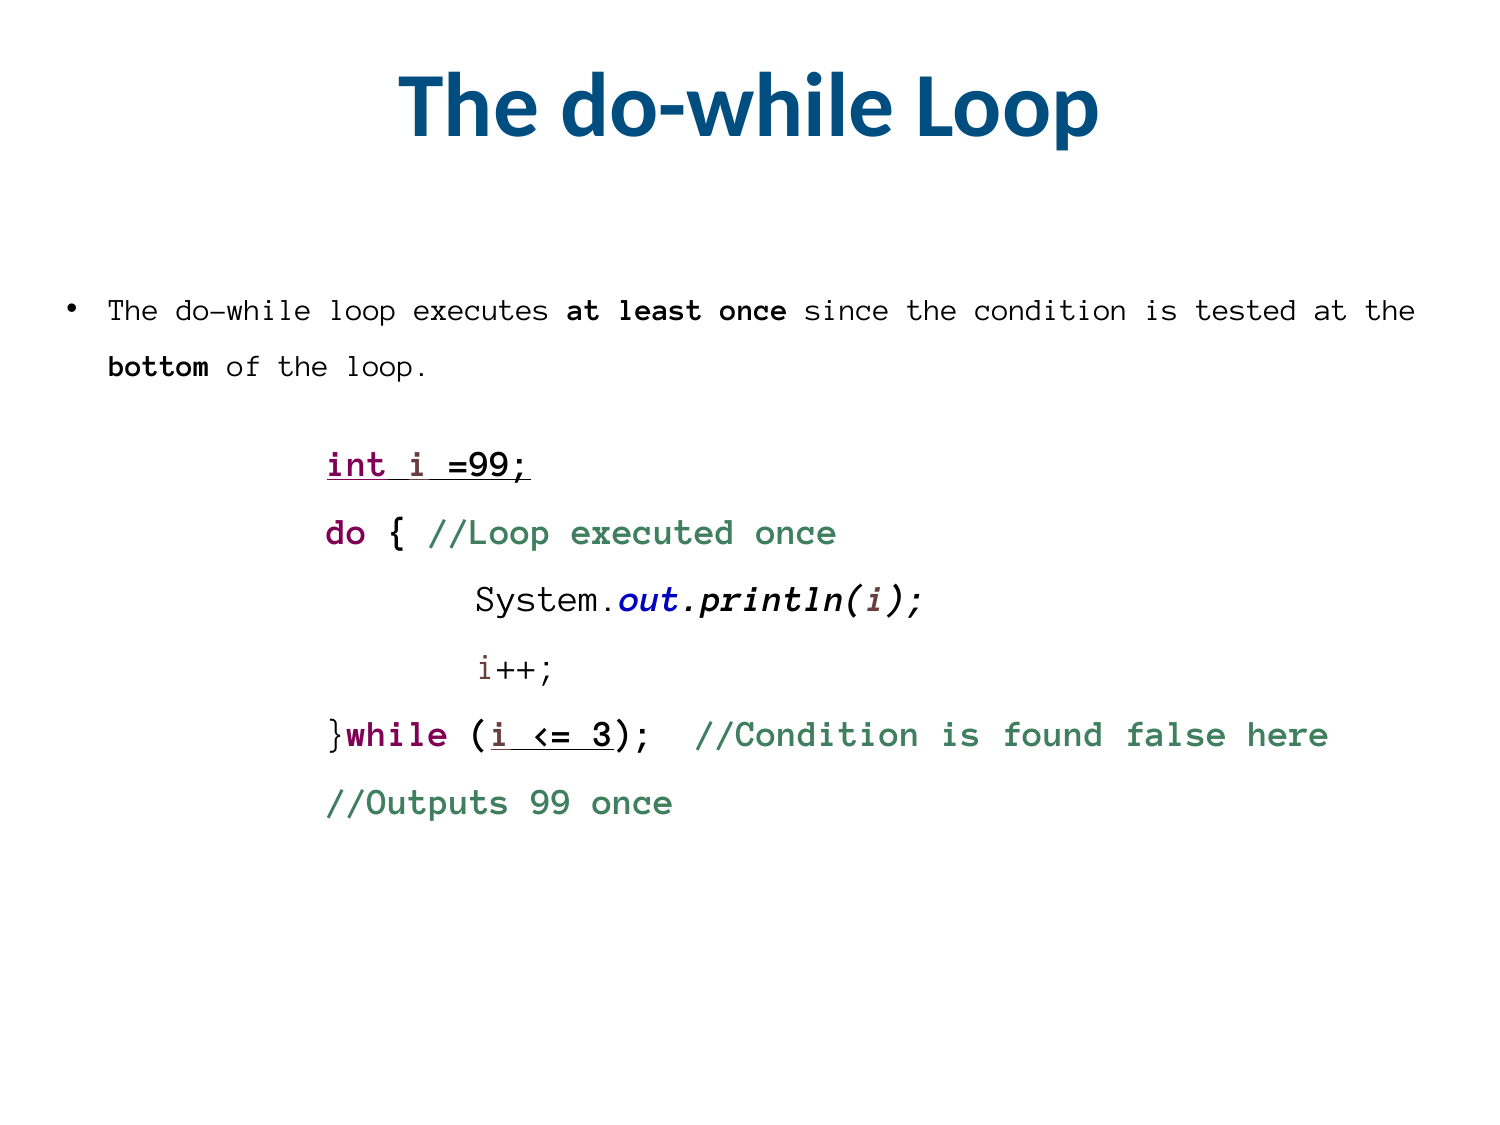

# The do-while Loop
The do-while loop executes at least once since the condition is tested at the bottom of the loop.
int i =99;
do { //Loop executed once
	System.out.println(i);
	i++;
}while (i <= 3);  //Condition is found false here
//Outputs 99 once